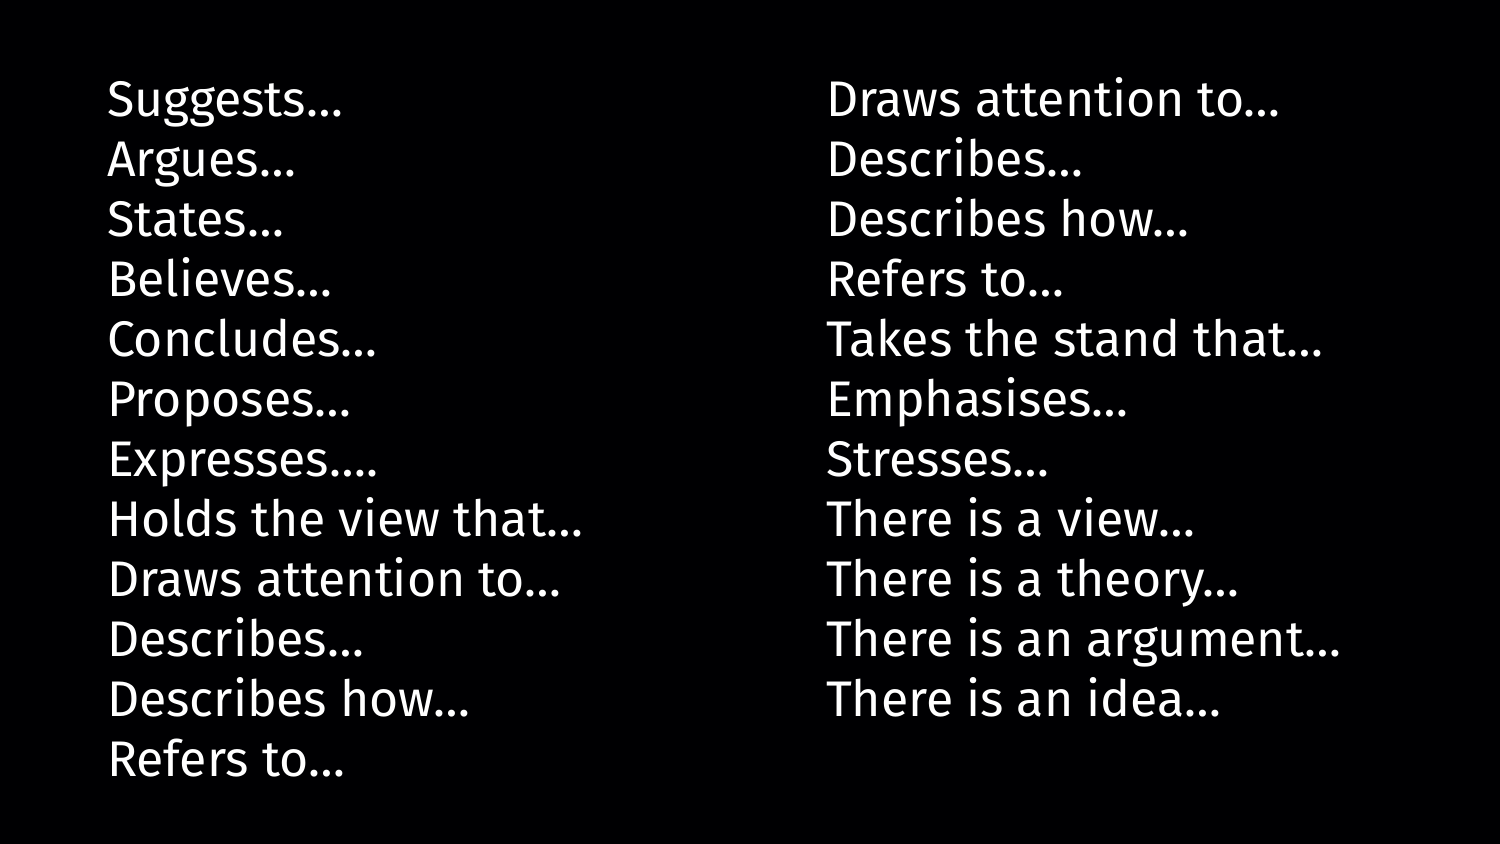

Suggests…
Argues…
States…
Believes…
Concludes…
Proposes…
Expresses….
Holds the view that…
Draws attention to…
Describes…
Describes how…
Refers to…
Draws attention to…
Describes…
Describes how…
Refers to…
Takes the stand that…
Emphasises…
Stresses…
There is a view…
There is a theory…
There is an argument…
There is an idea…